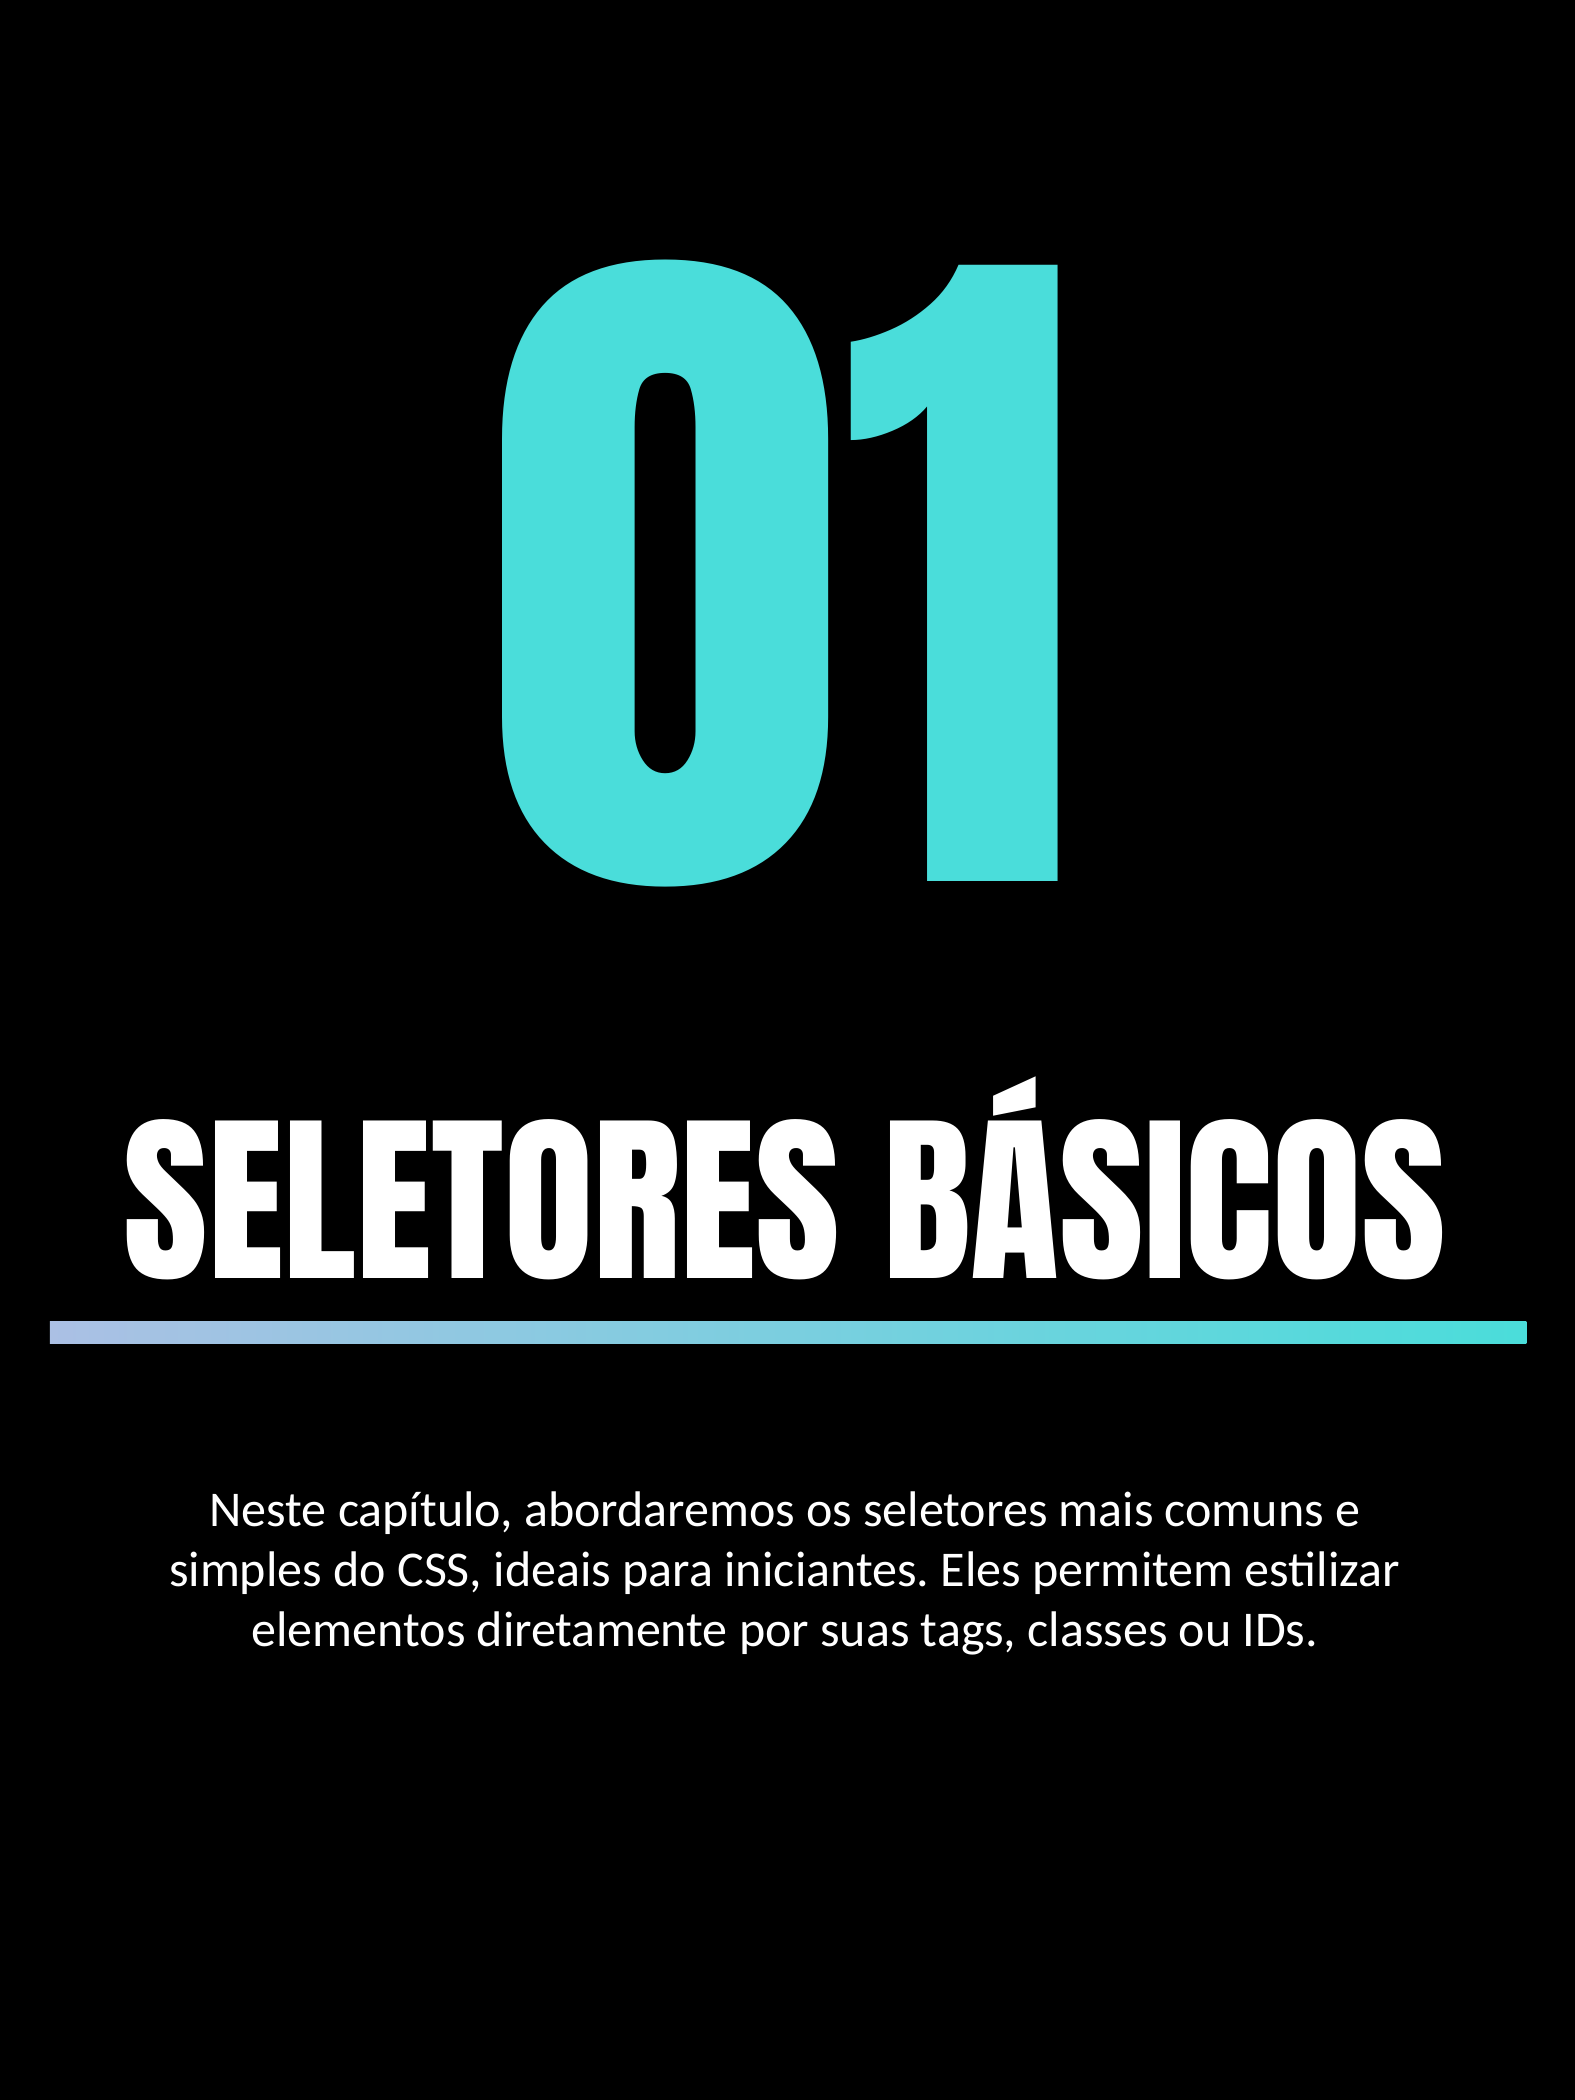

01
SELETORES BÁSICOS

Neste capítulo, abordaremos os seletores mais comuns e simples do CSS, ideais para iniciantes. Eles permitem estilizar elementos diretamente por suas tags, classes ou IDs.